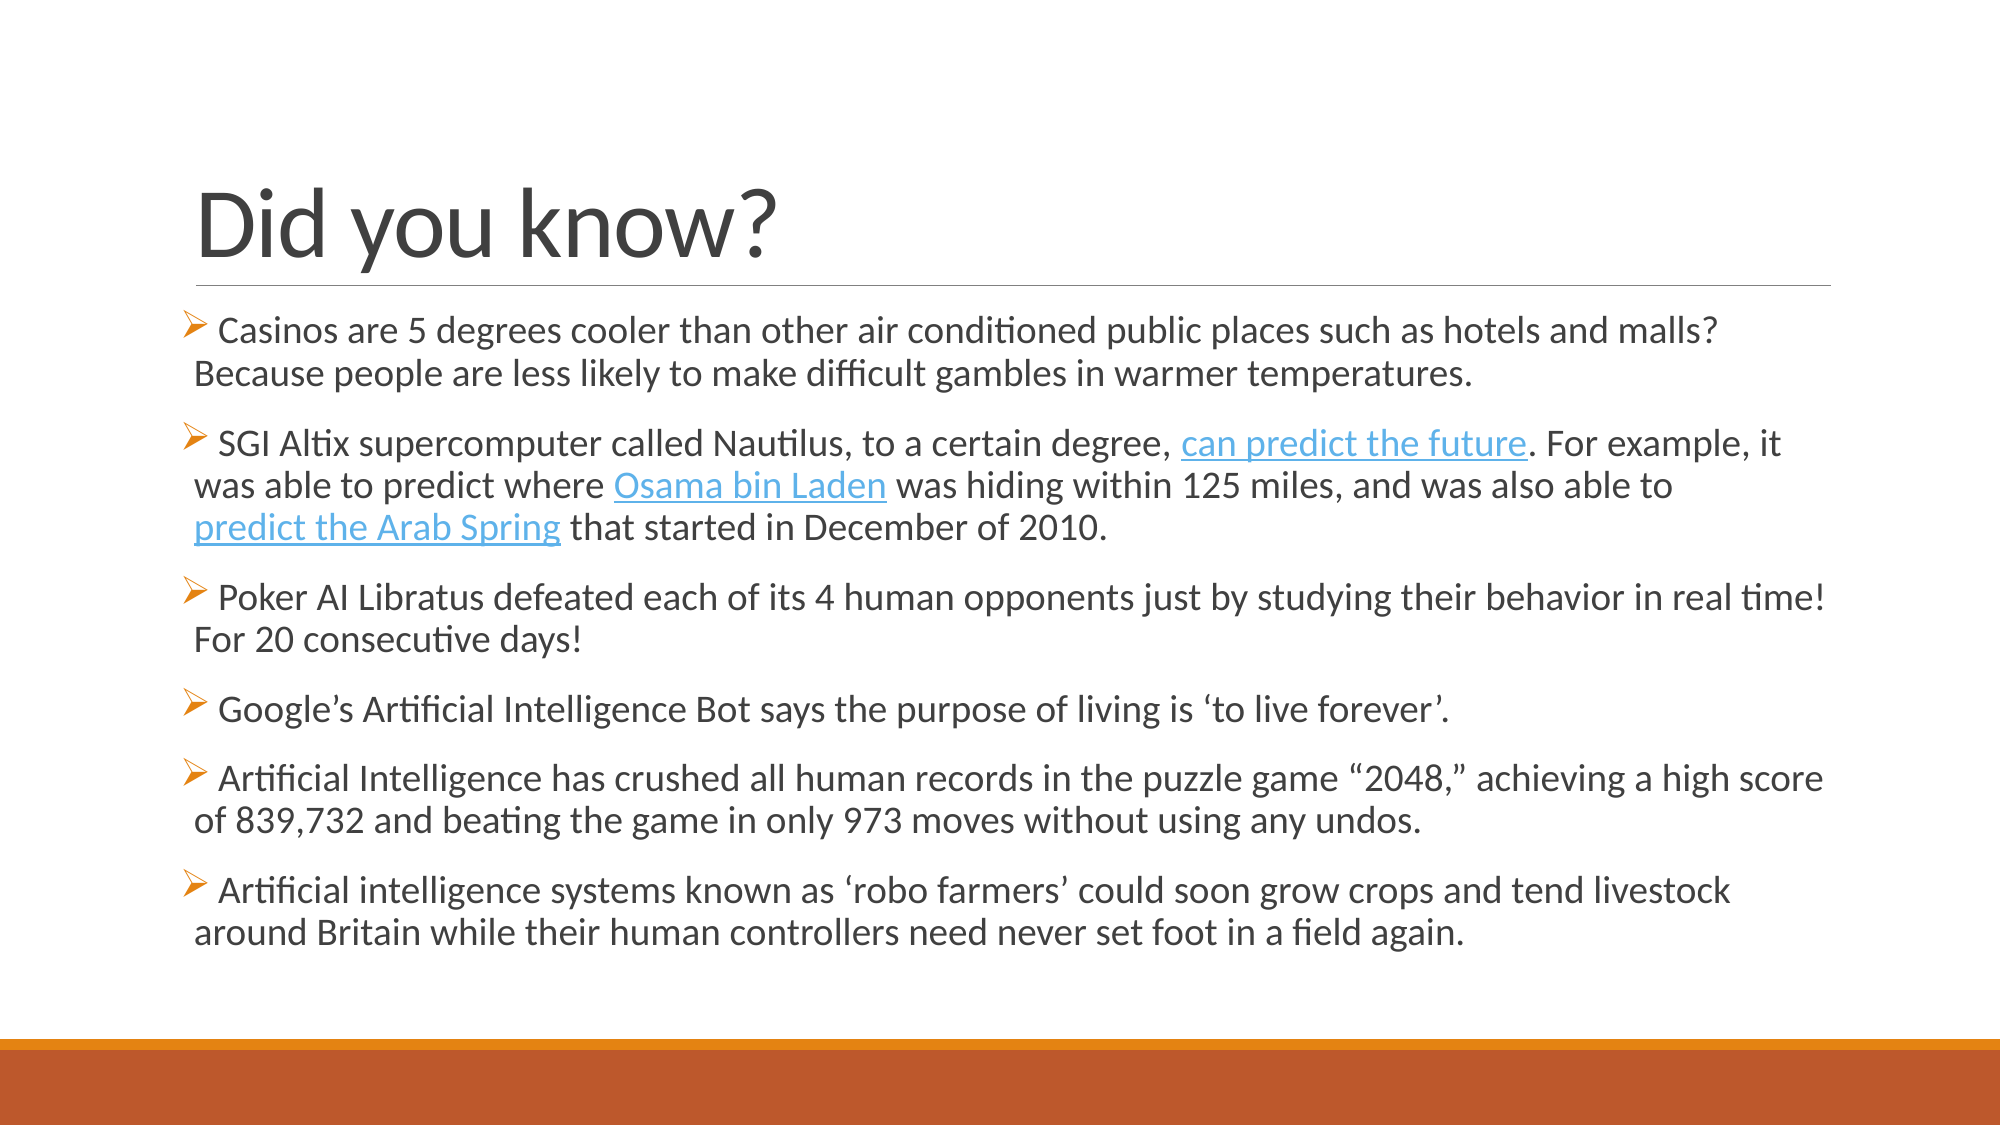

# Did you know?
 Casinos are 5 degrees cooler than other air conditioned public places such as hotels and malls? Because people are less likely to make difficult gambles in warmer temperatures.
 SGI Altix supercomputer called Nautilus, to a certain degree, can predict the future. For example, it was able to predict where Osama bin Laden was hiding within 125 miles, and was also able to predict the Arab Spring that started in December of 2010.
 Poker AI Libratus defeated each of its 4 human opponents just by studying their behavior in real time! For 20 consecutive days!
 Google’s Artificial Intelligence Bot says the purpose of living is ‘to live forever’.
 Artificial Intelligence has crushed all human records in the puzzle game “2048,” achieving a high score of 839,732 and beating the game in only 973 moves without using any undos.
 Artificial intelligence systems known as ‘robo farmers’ could soon grow crops and tend livestock around Britain while their human controllers need never set foot in a field again.